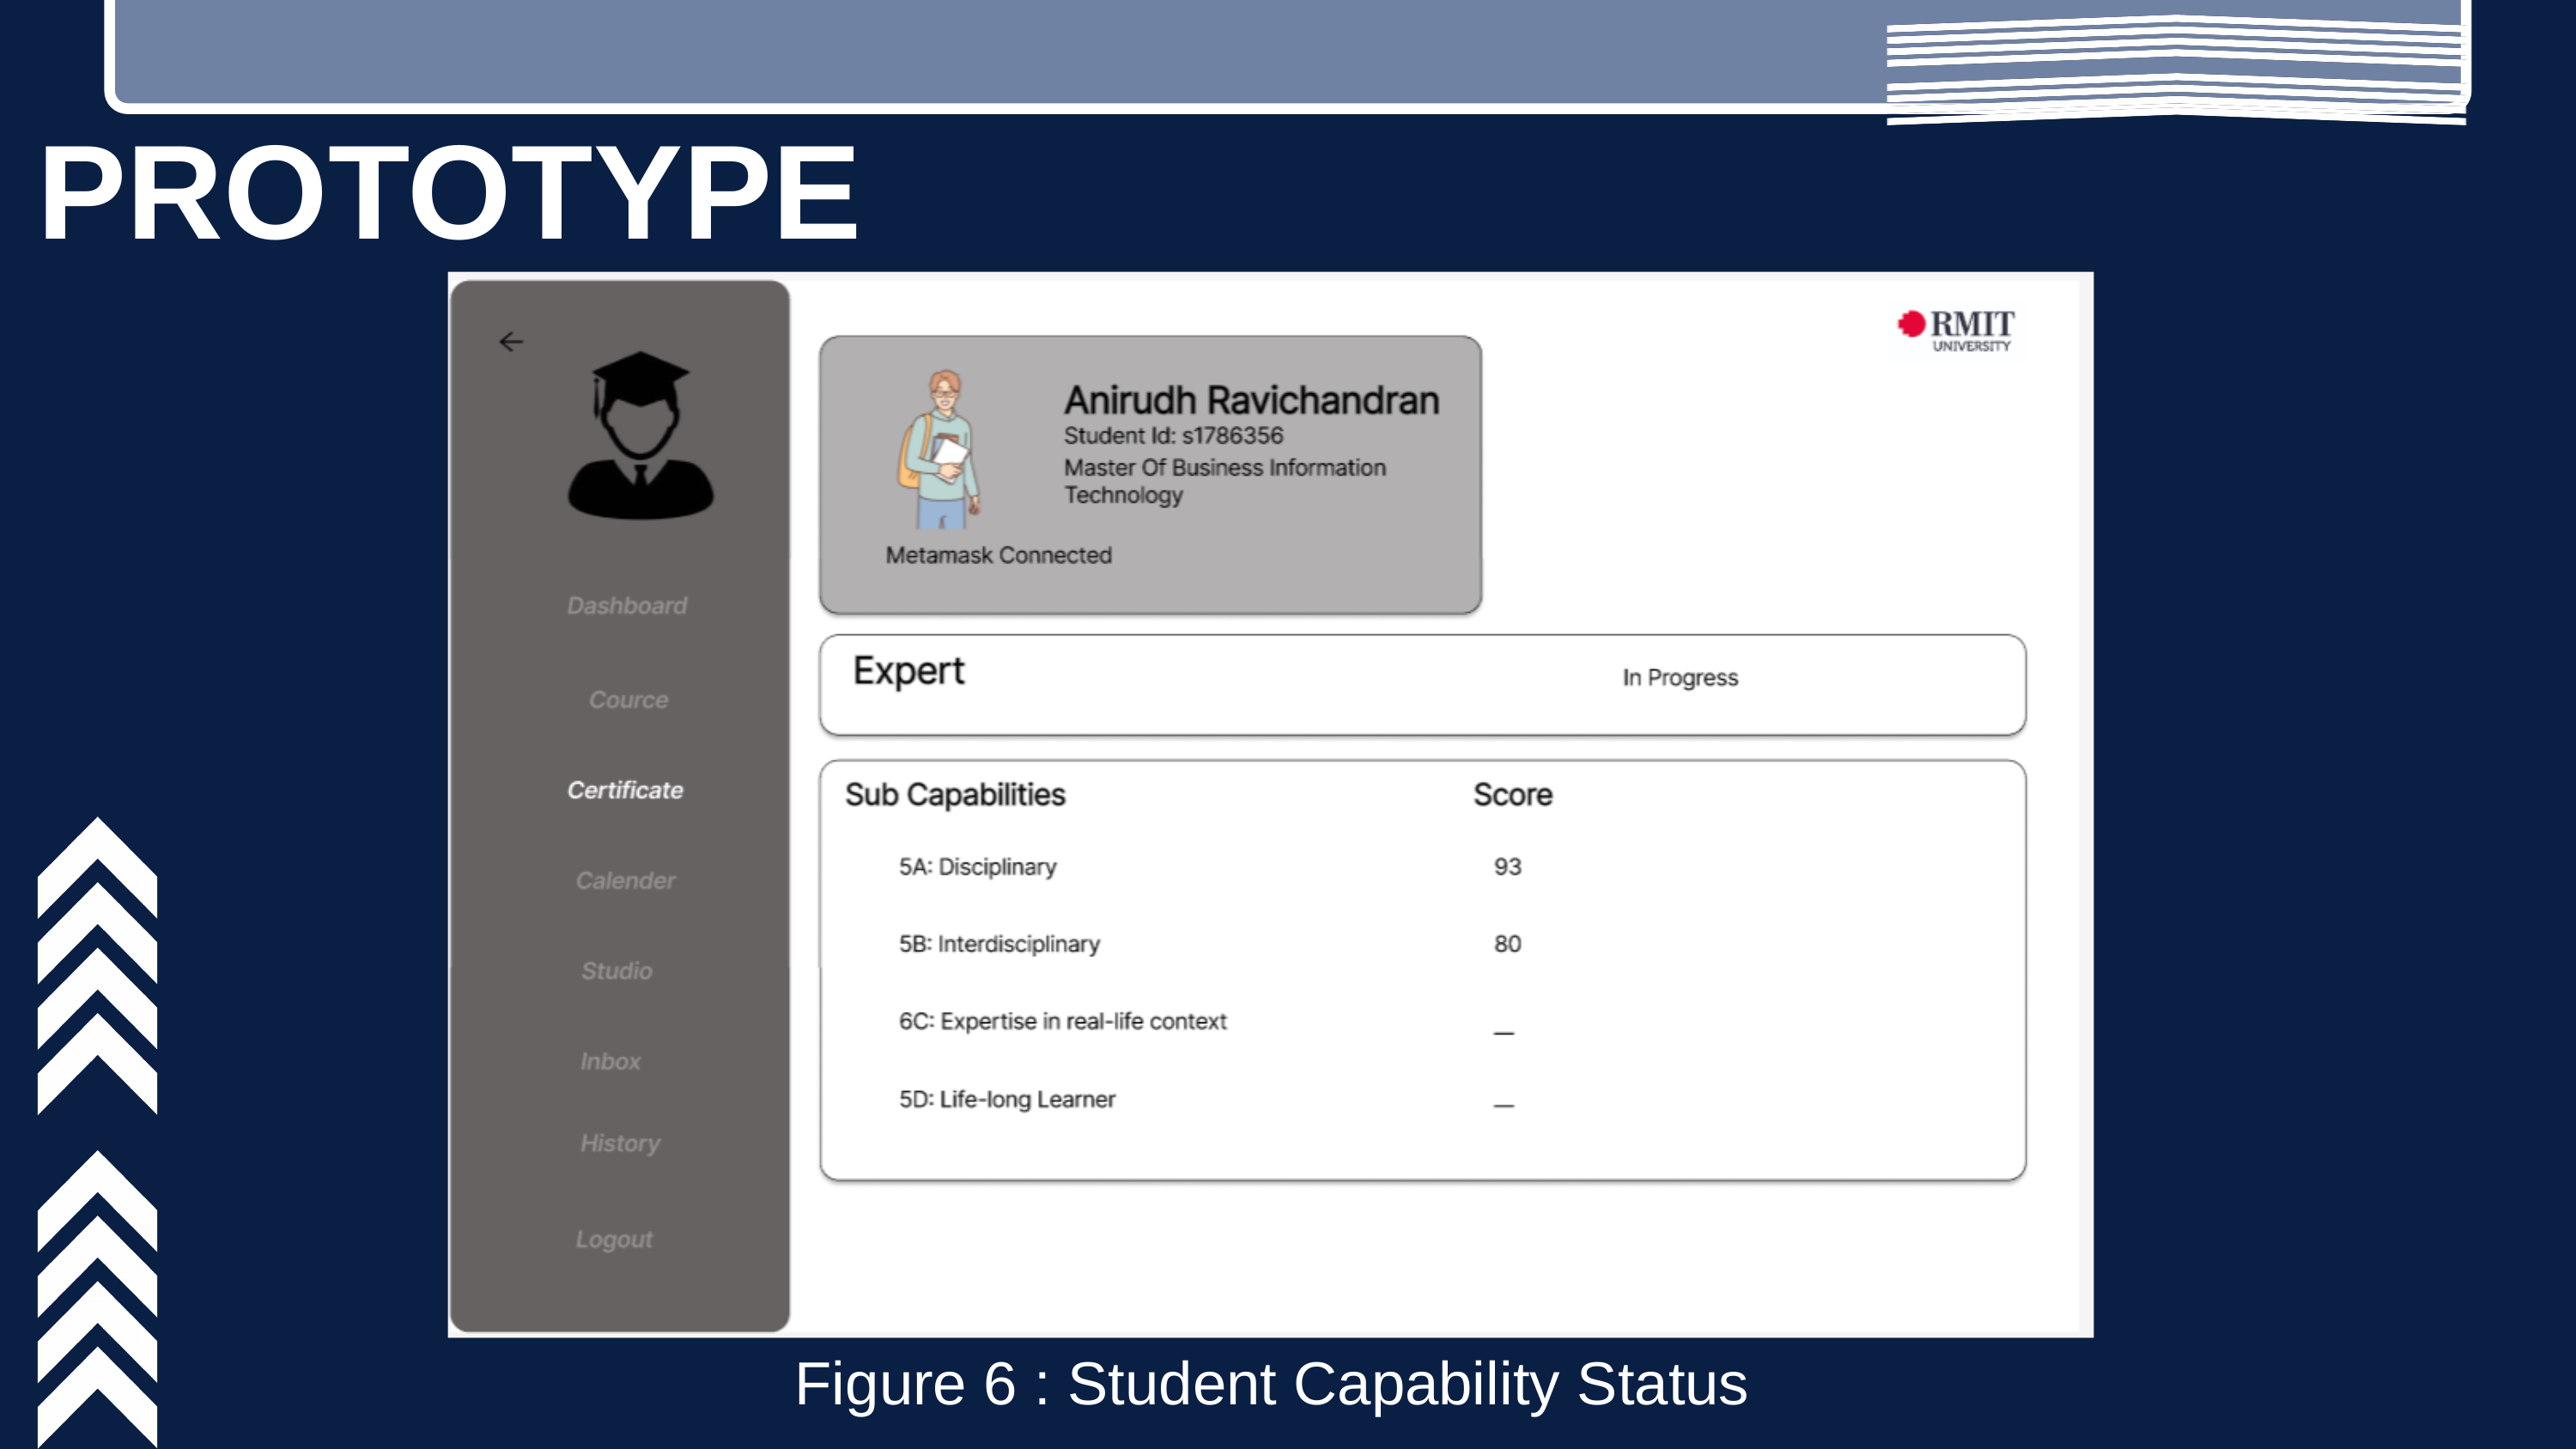

PROTOTYPE

Figure 6 : Student Capability Status